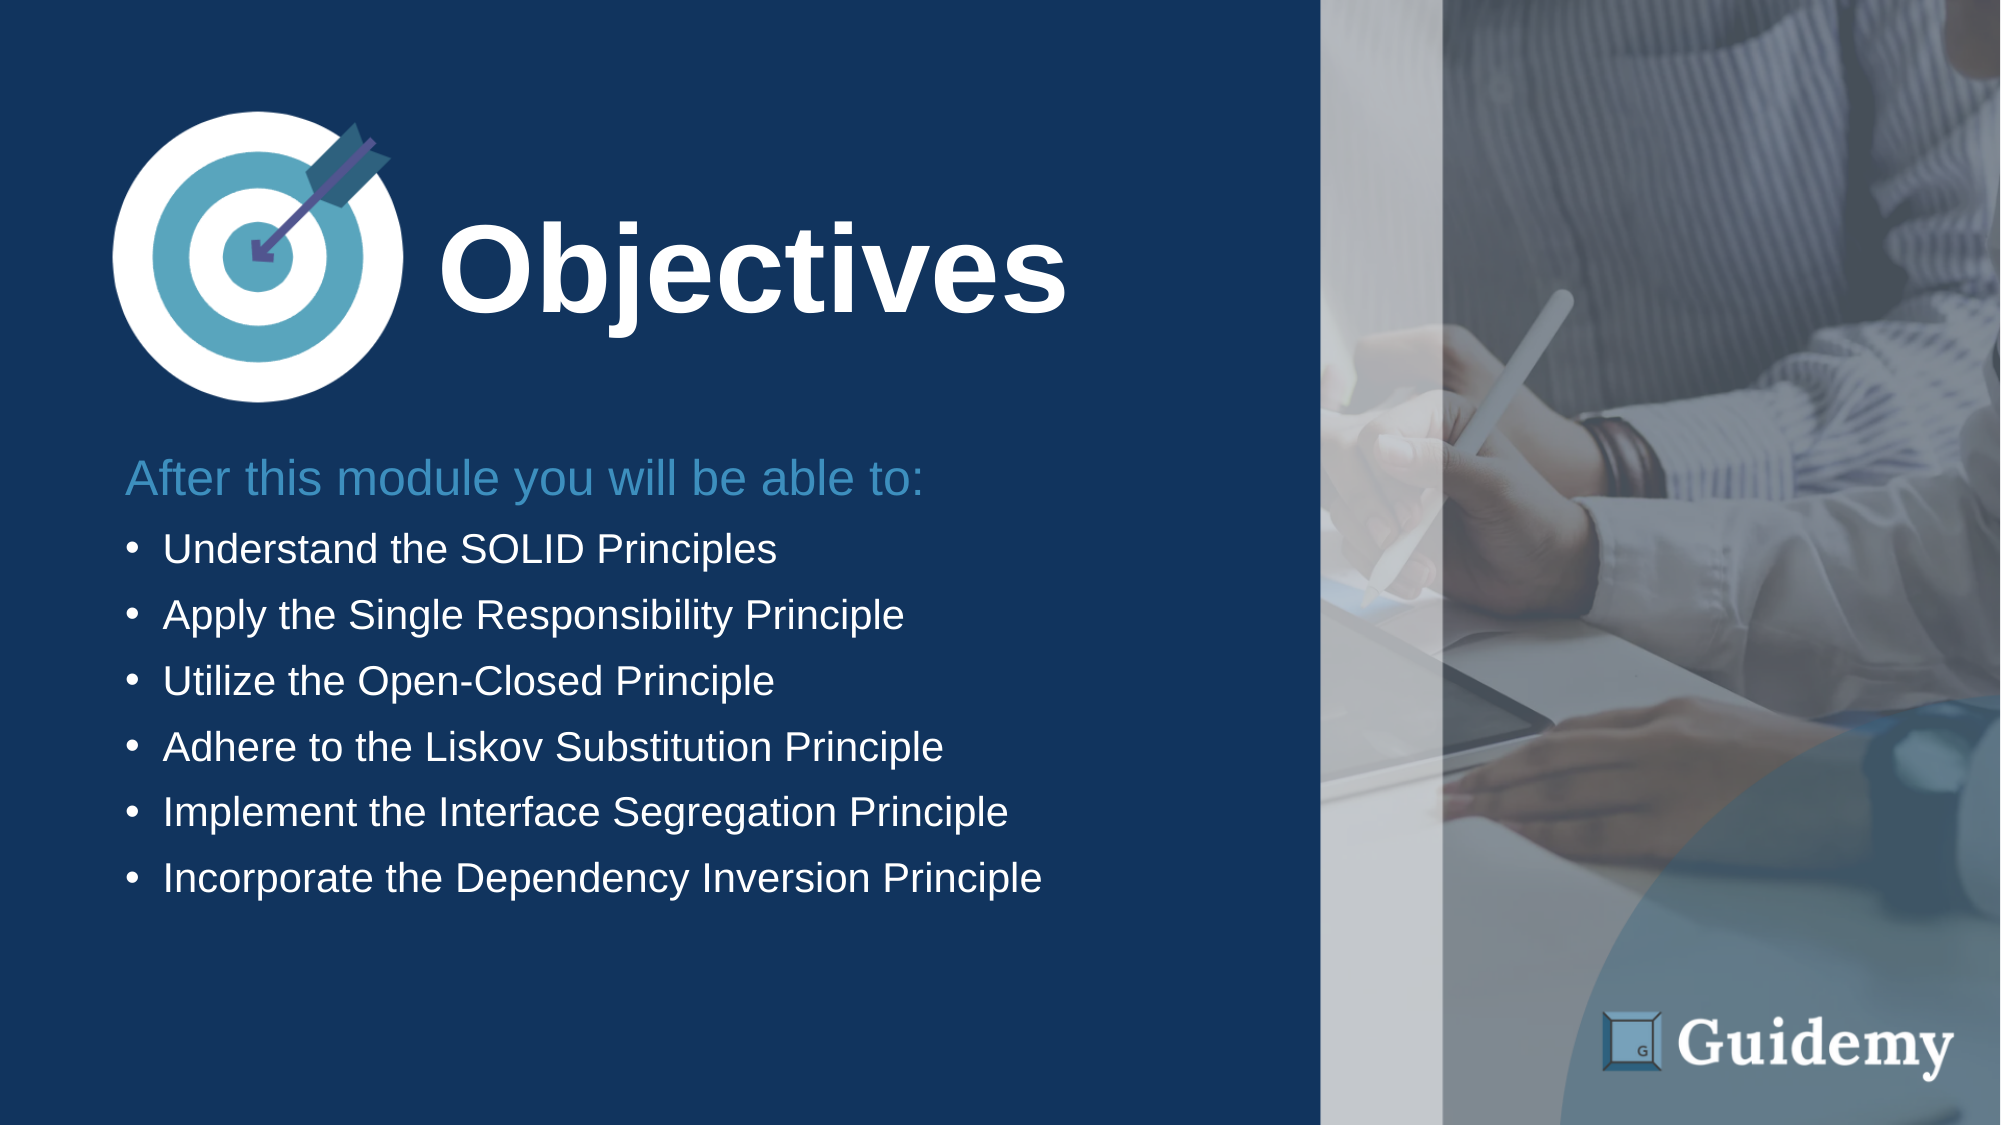

# Objectives
After this module you will be able to:
Understand the SOLID Principles
Apply the Single Responsibility Principle
Utilize the Open-Closed Principle
Adhere to the Liskov Substitution Principle
Implement the Interface Segregation Principle
Incorporate the Dependency Inversion Principle